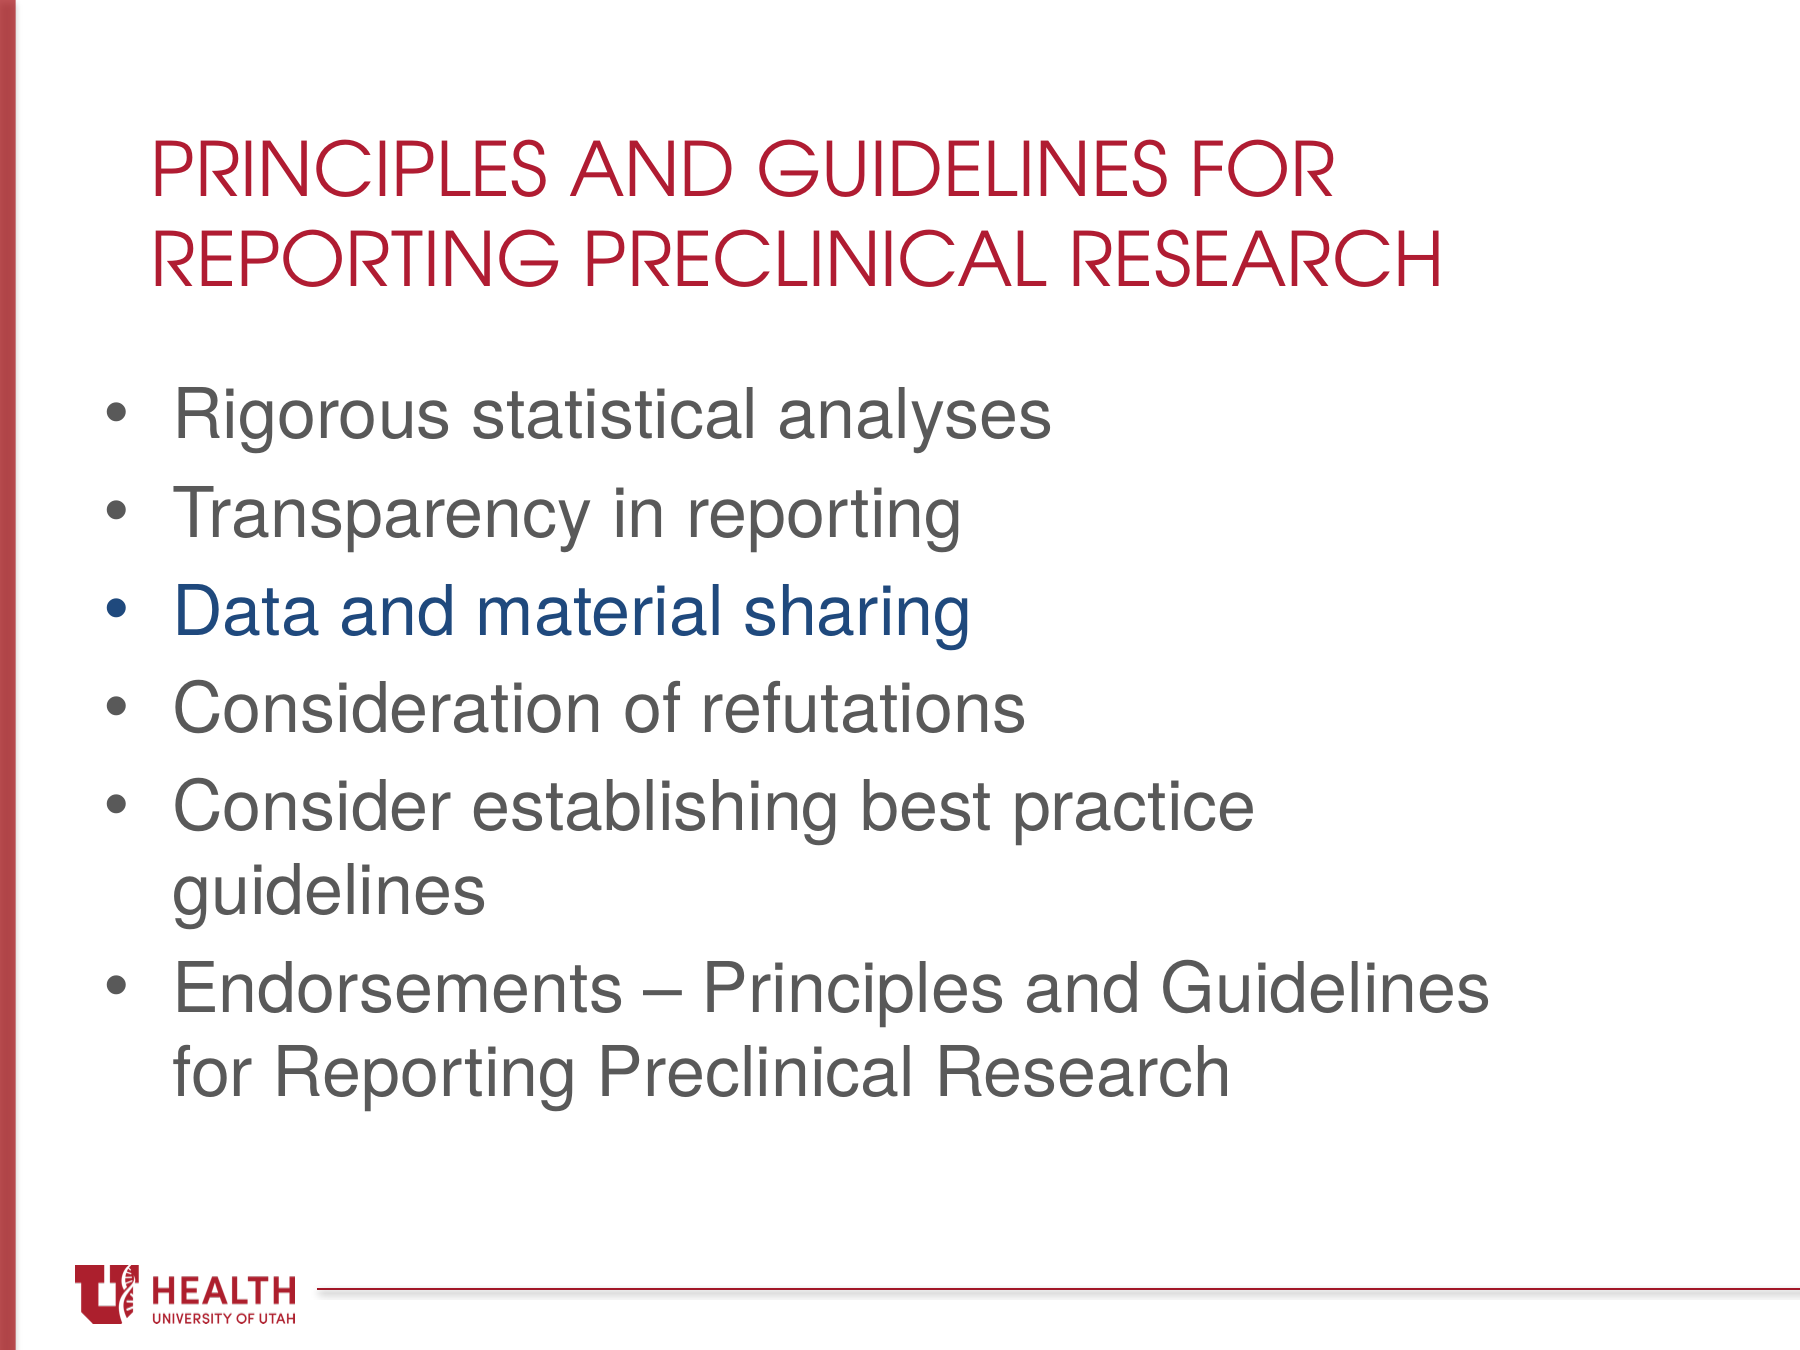

# Principles and Guidelines for Reporting Preclinical Research
Rigorous statistical analyses
Transparency in reporting
Data and material sharing
Consideration of refutations
Consider establishing best practice guidelines
Endorsements – Principles and Guidelines for Reporting Preclinical Research